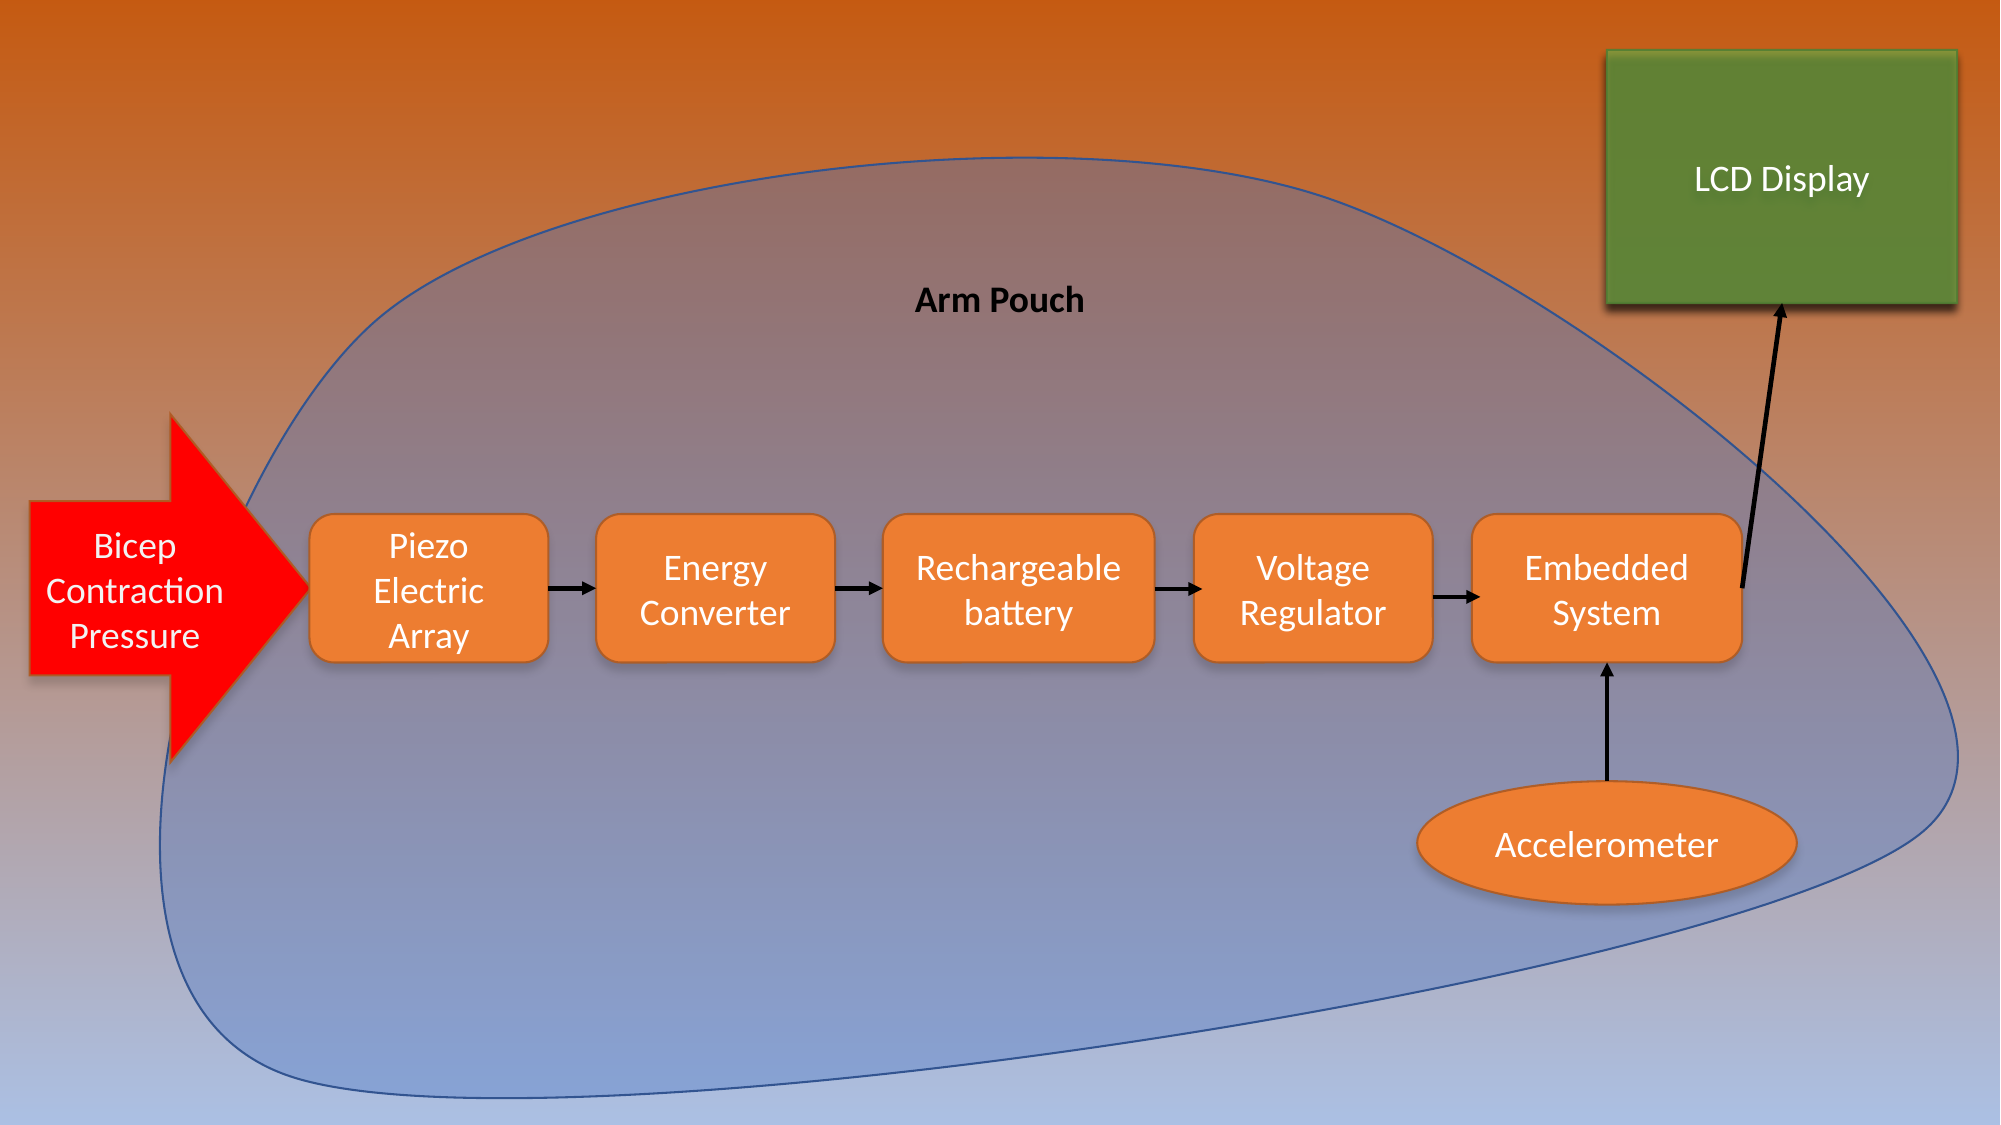

LCD Display

Arm Pouch
Bicep Contraction Pressure
Piezo Electric Array
Energy Converter
Rechargeable battery
Voltage Regulator
Embedded System
Accelerometer